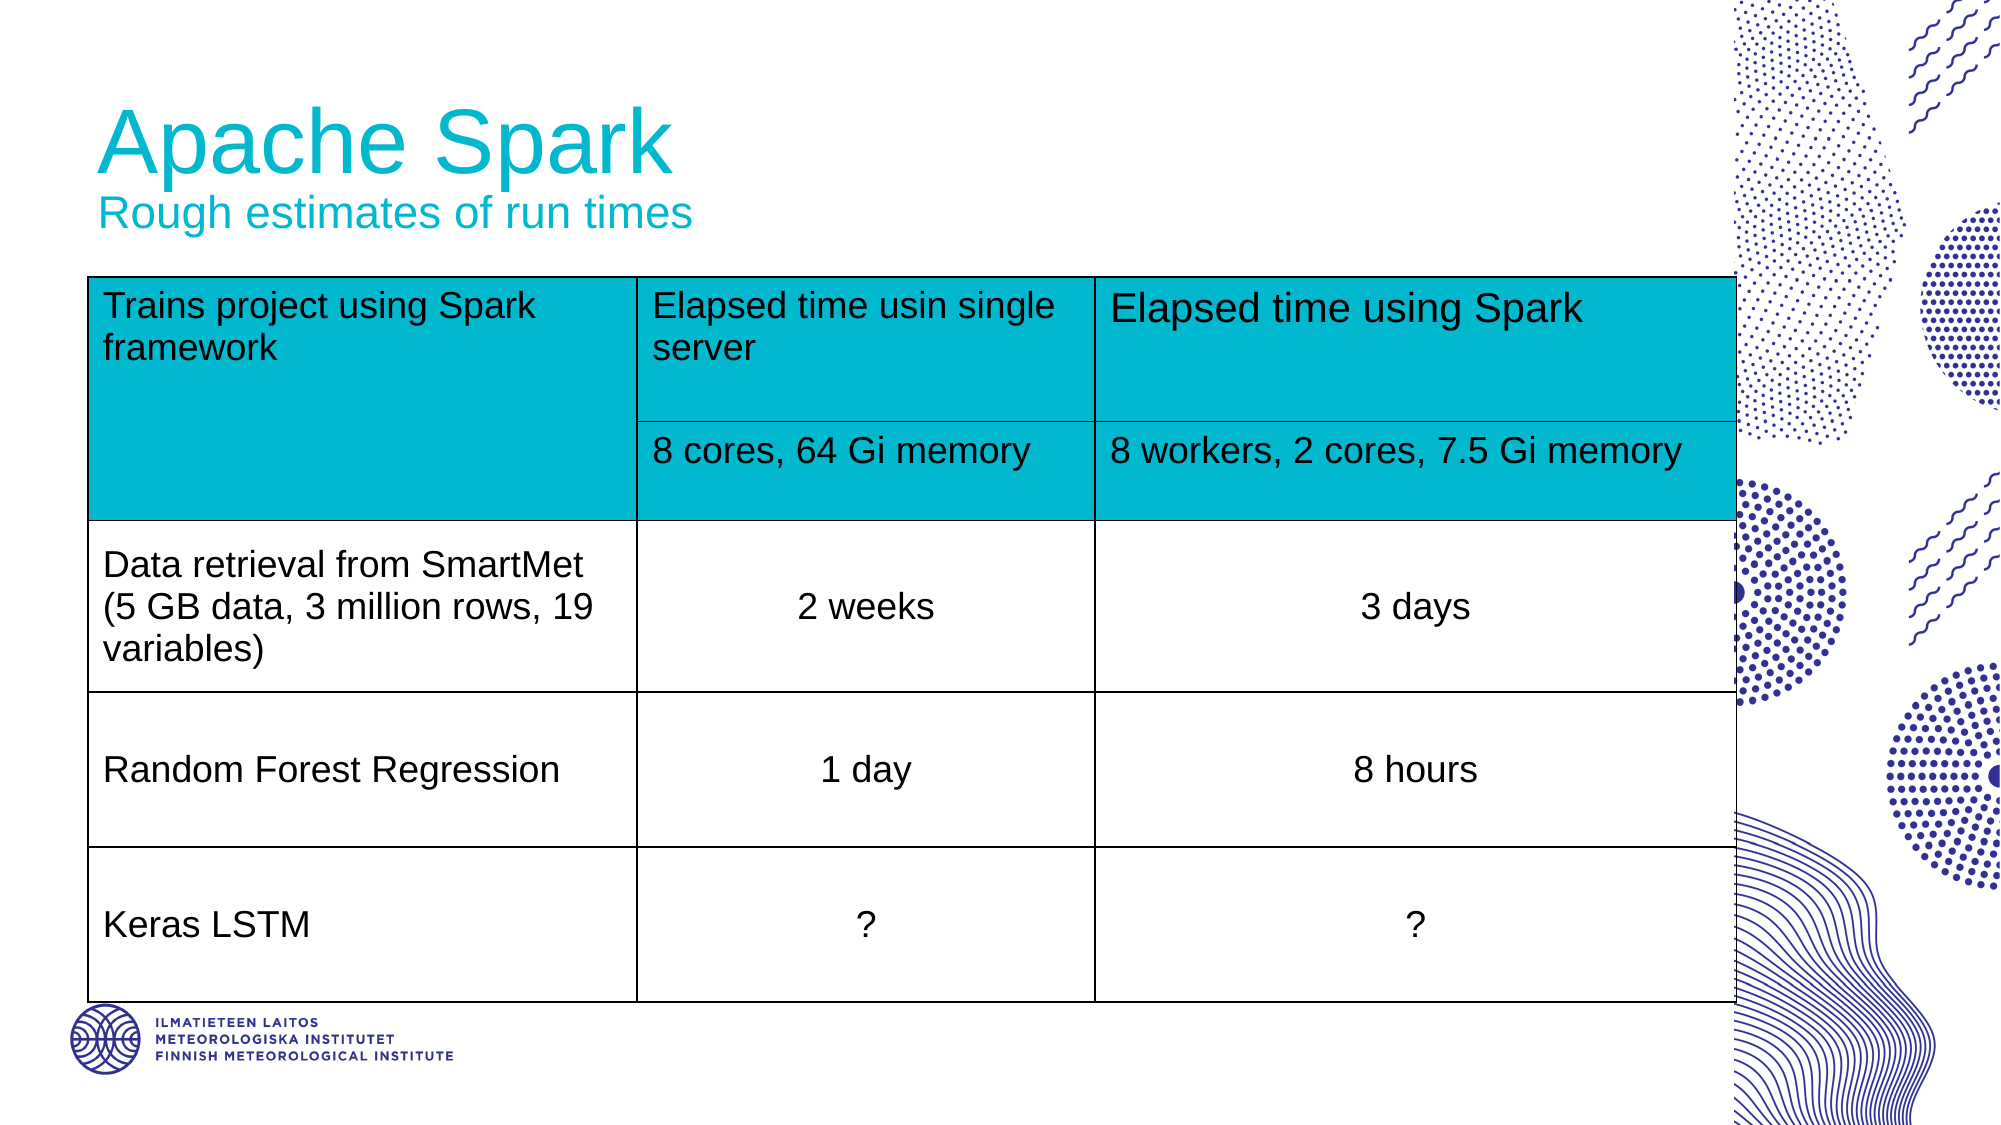

# Apache Spark Rough estimates of run times
| Trains project using Spark framework | Elapsed time usin single server | Elapsed time using Spark |
| --- | --- | --- |
|  | 8 cores, 64 Gi memory | 8 workers, 2 cores, 7.5 Gi memory |
| Data retrieval from SmartMet (5 GB data, 3 million rows, 19 variables) | 2 weeks | 3 days |
| Random Forest Regression | 1 day | 8 hours |
| Keras LSTM | ? | ? |